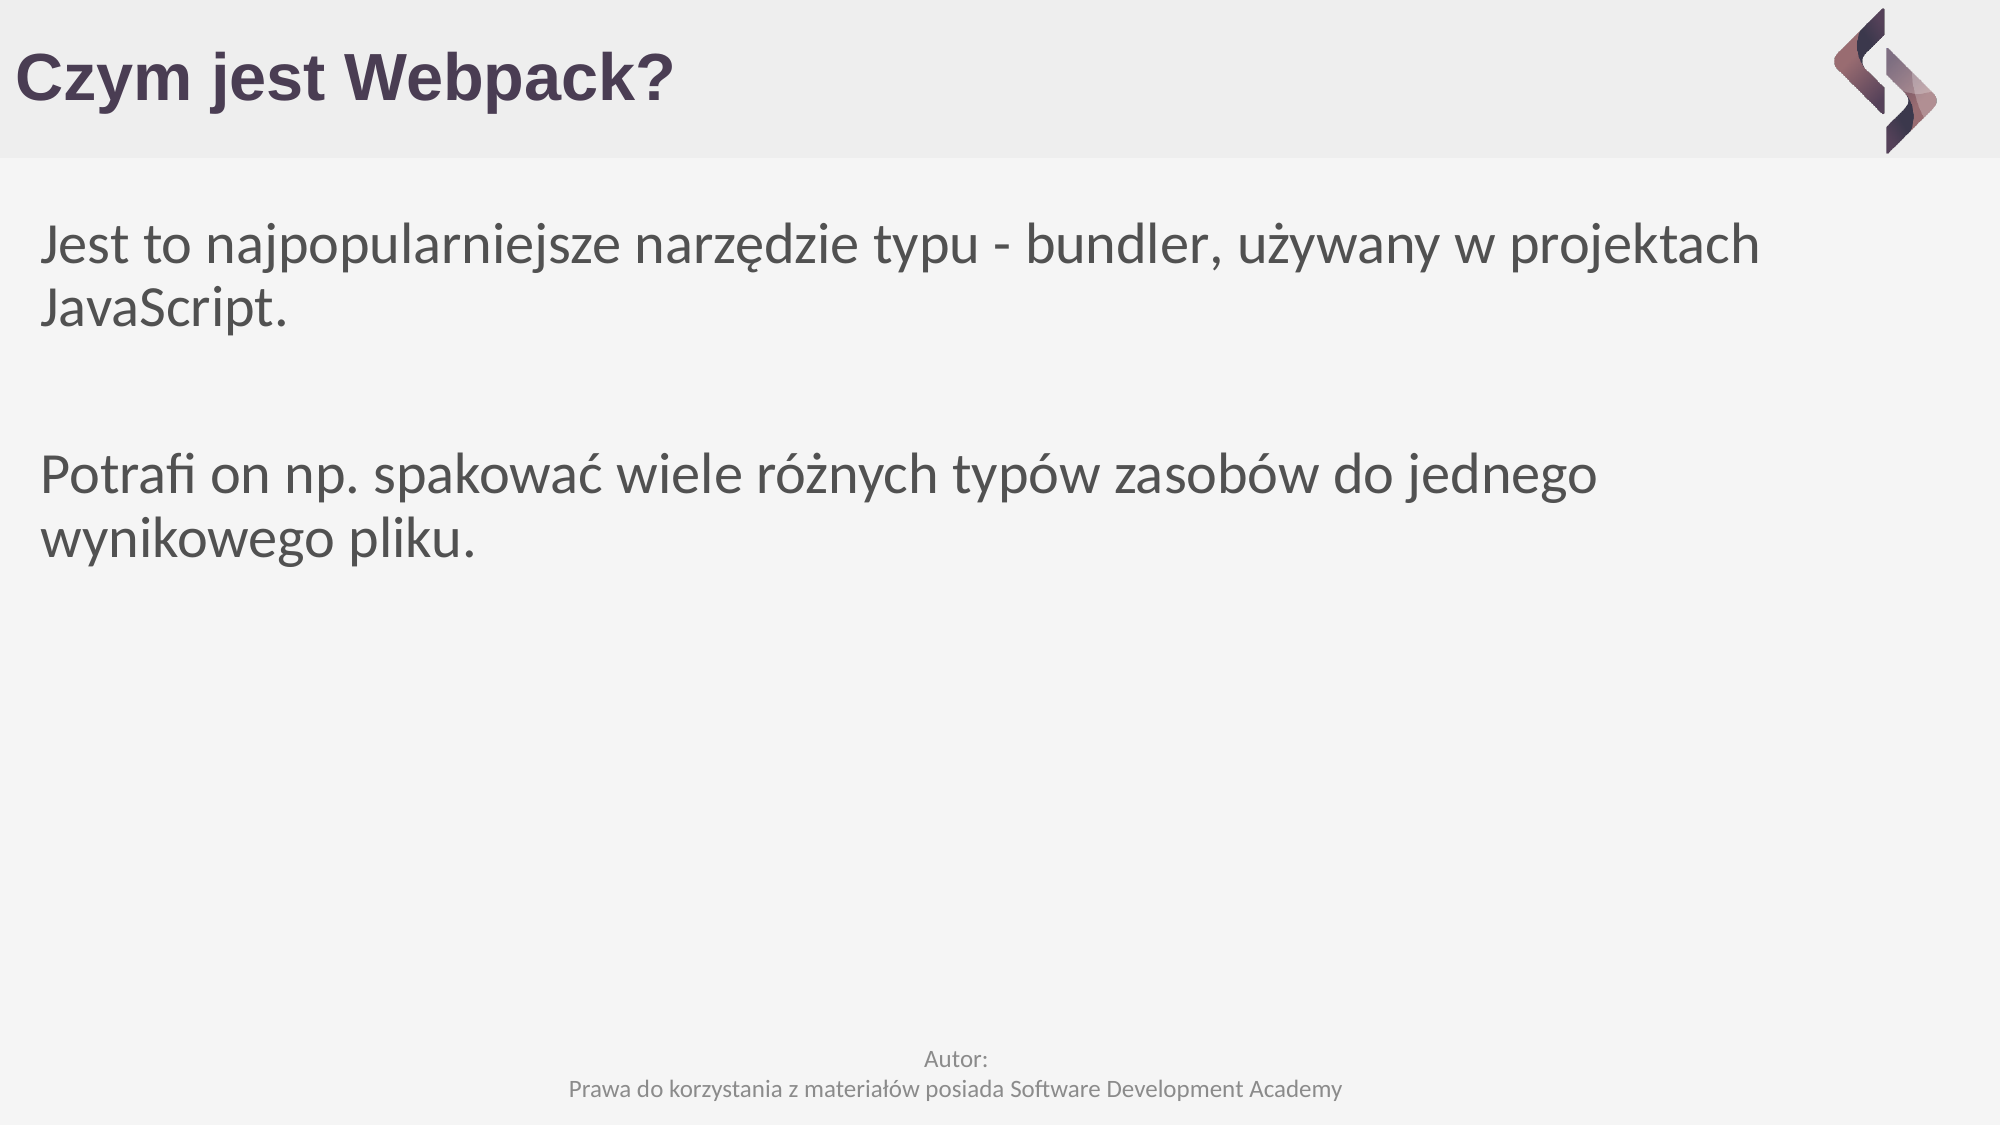

# Czym jest Webpack?
Jest to najpopularniejsze narzędzie typu - bundler, używany w projektach JavaScript.

Potrafi on np. spakować wiele różnych typów zasobów do jednego wynikowego pliku.
Autor:
Prawa do korzystania z materiałów posiada Software Development Academy